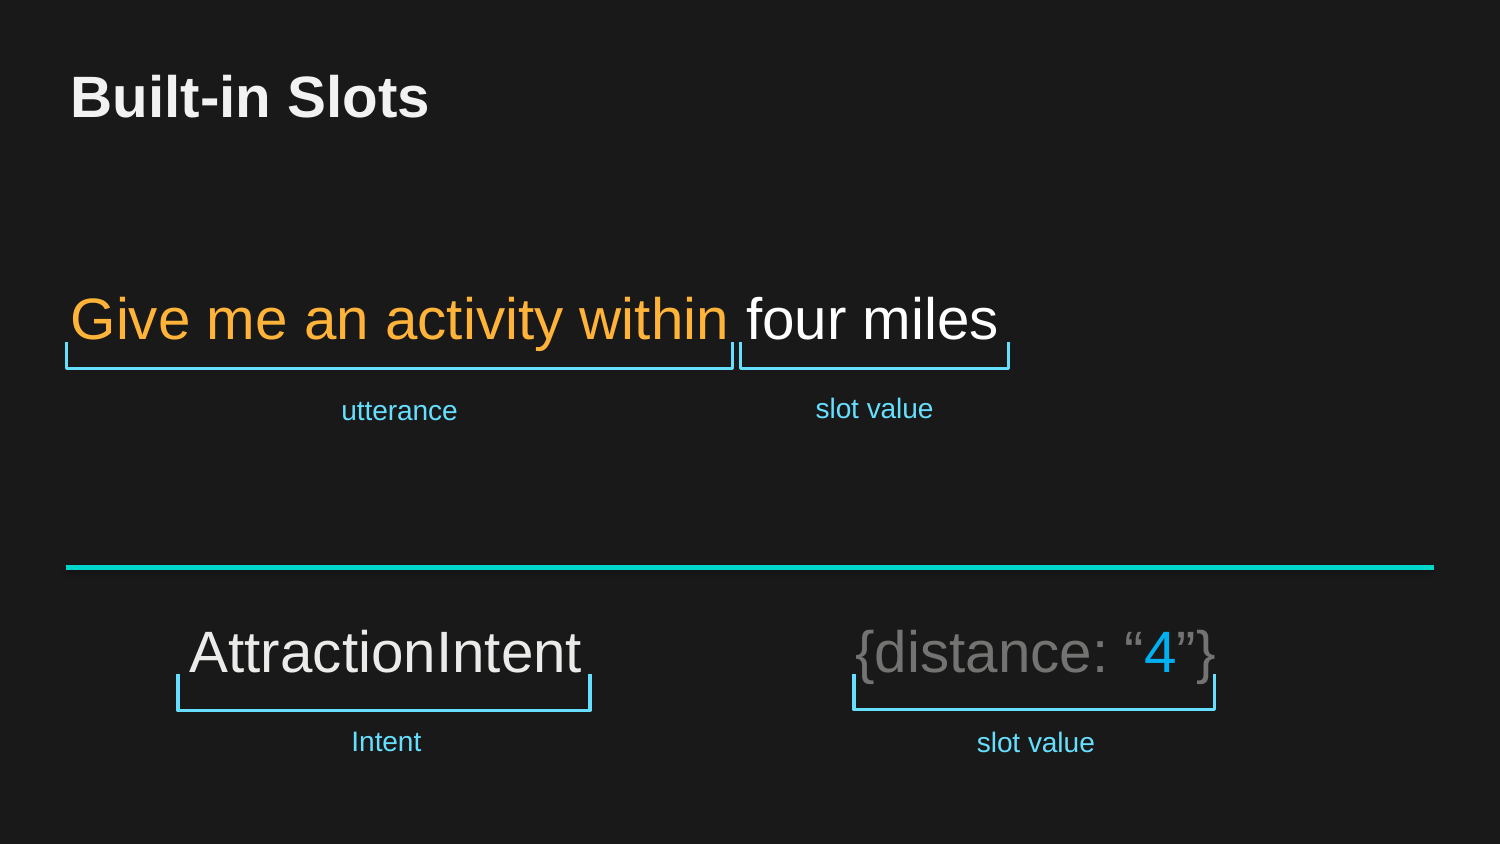

# Built-in Slots
Give me an activity within four miles

slot value
utterance
{distance: “4”}
AttractionIntent

Intent
slot value